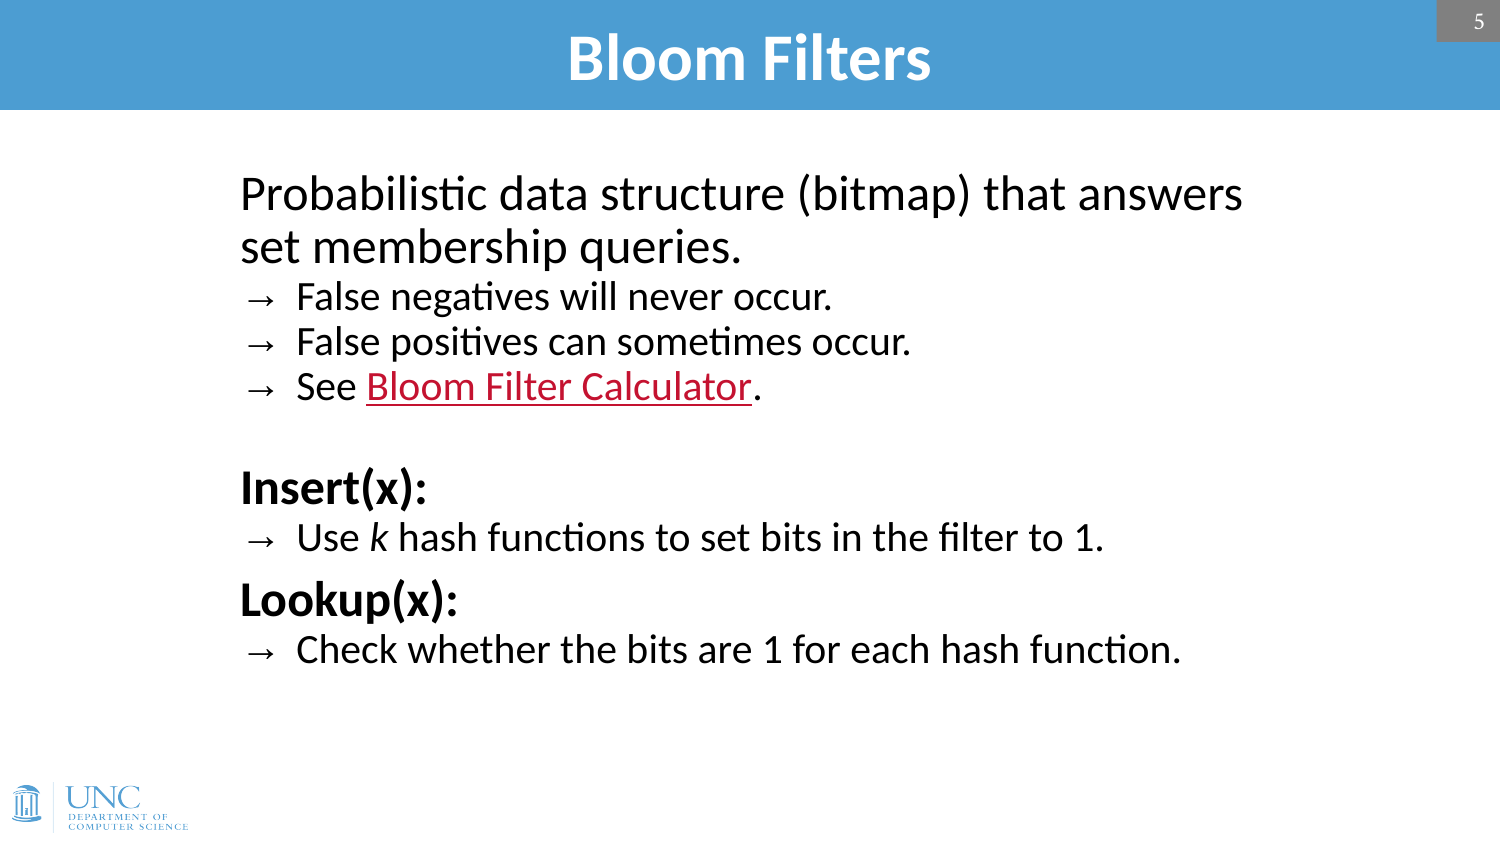

5
# Bloom Filters
Probabilistic data structure (bitmap) that answers set membership queries.
False negatives will never occur.
False positives can sometimes occur.
See Bloom Filter Calculator.

Insert(x):
Use k hash functions to set bits in the filter to 1.
Lookup(x):
Check whether the bits are 1 for each hash function.